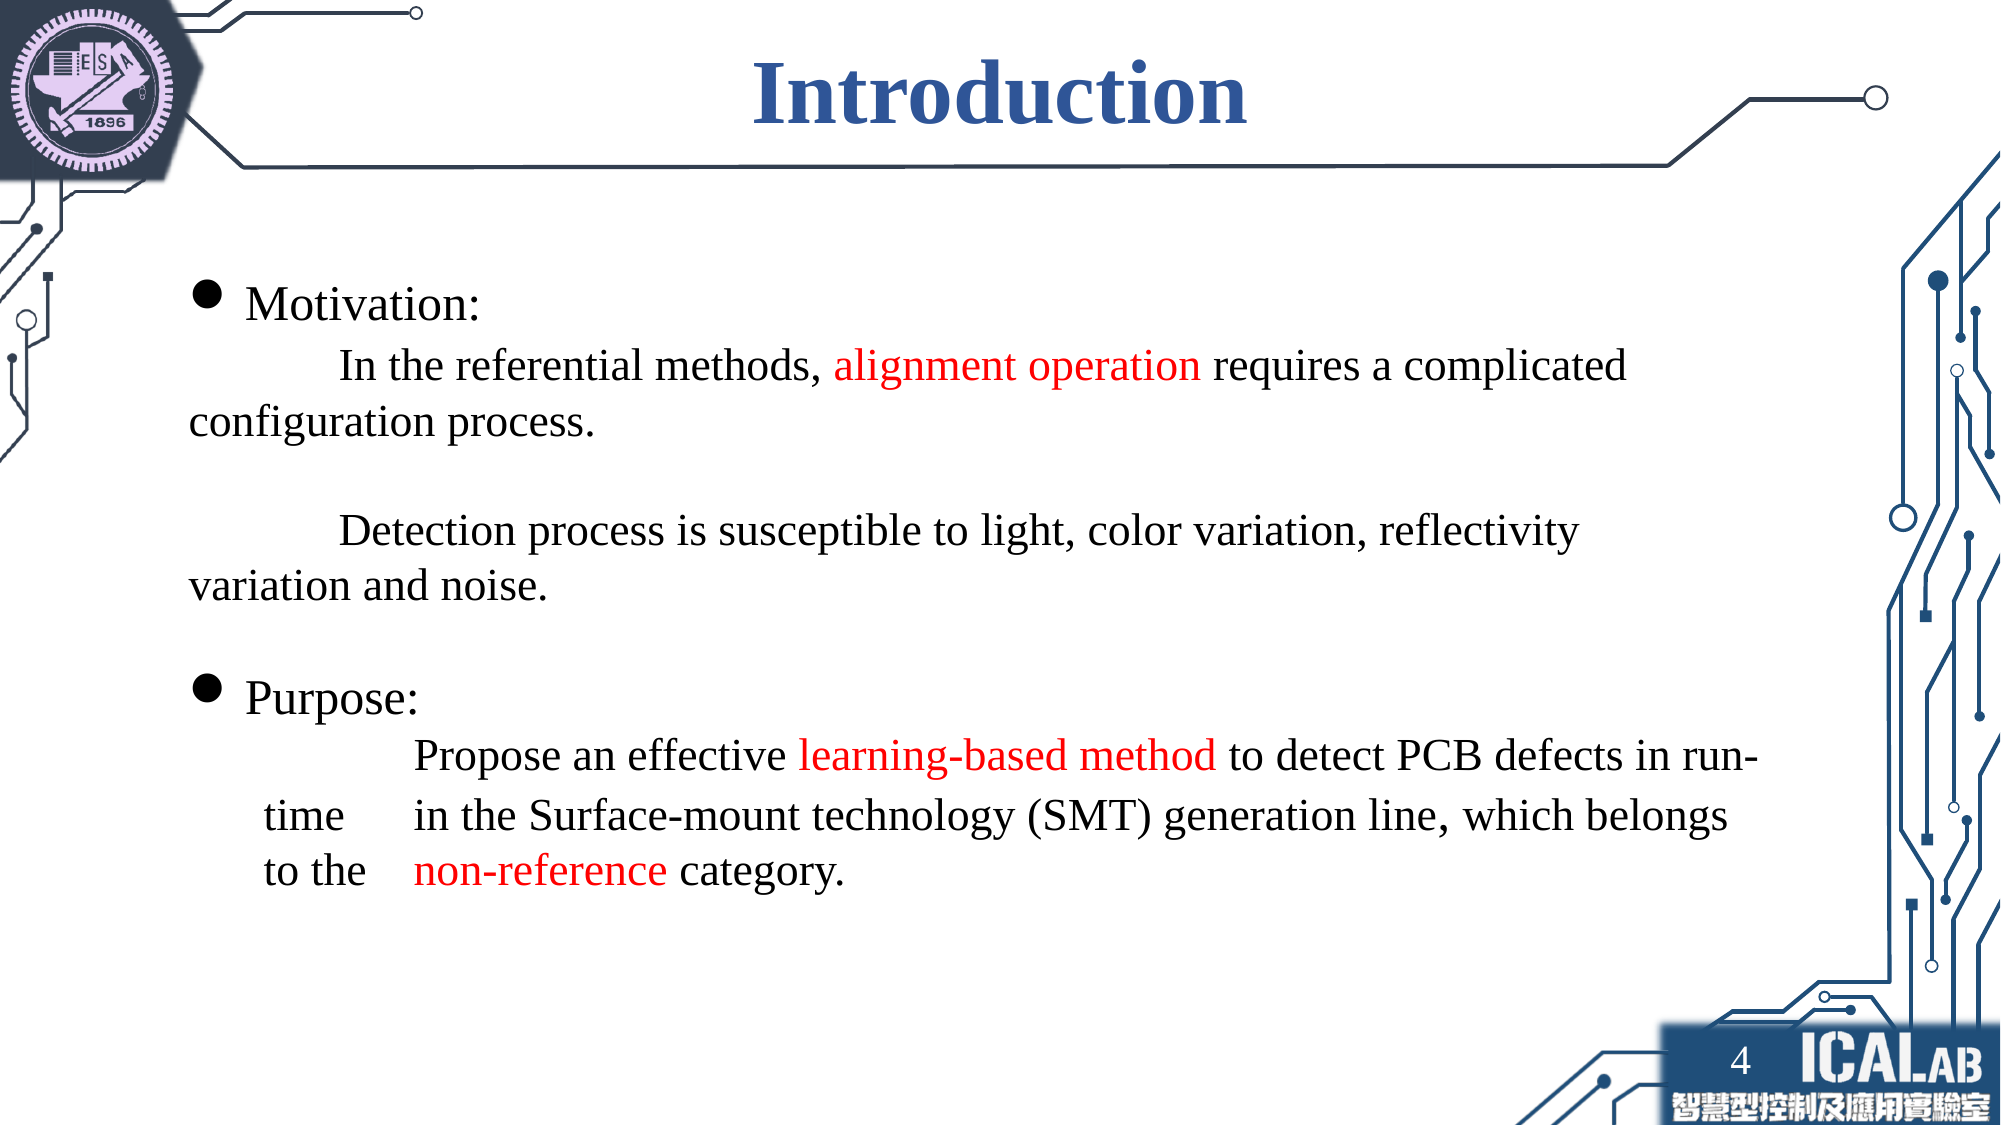

# Introduction

Motivation:
	In the referential methods, alignment operation requires a complicated 	configuration process.

	Detection process is susceptible to light, color variation, reflectivity 	variation and noise.

Purpose:
	Propose an effective learning-based method to detect PCB defects in run-time 	in the Surface-mount technology (SMT) generation line, which belongs to the 	non-reference category.

4